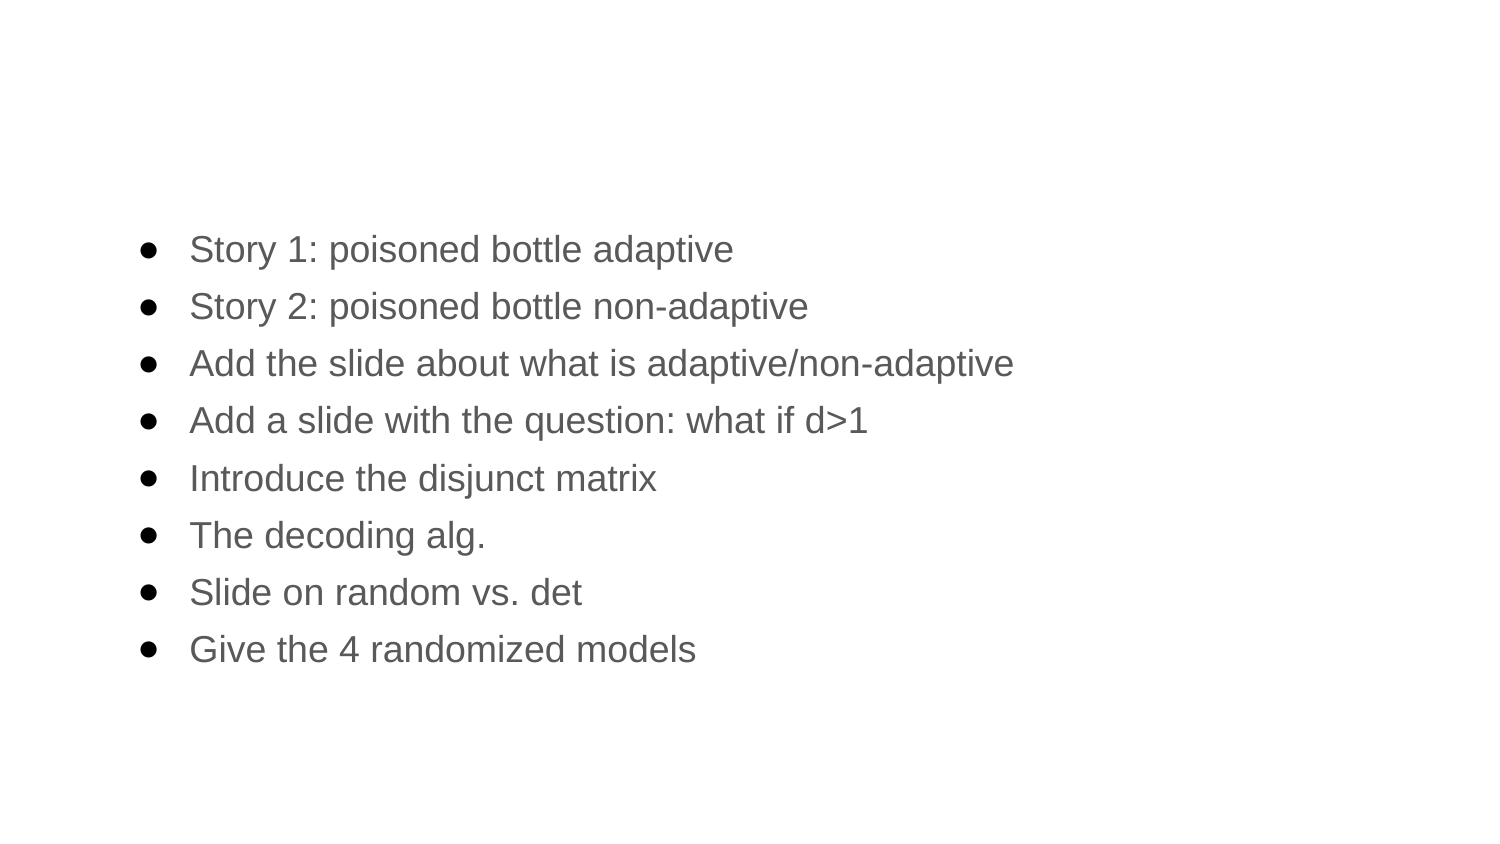

#
Story 1: poisoned bottle adaptive
Story 2: poisoned bottle non-adaptive
Add the slide about what is adaptive/non-adaptive
Add a slide with the question: what if d>1
Introduce the disjunct matrix
The decoding alg.
Slide on random vs. det
Give the 4 randomized models